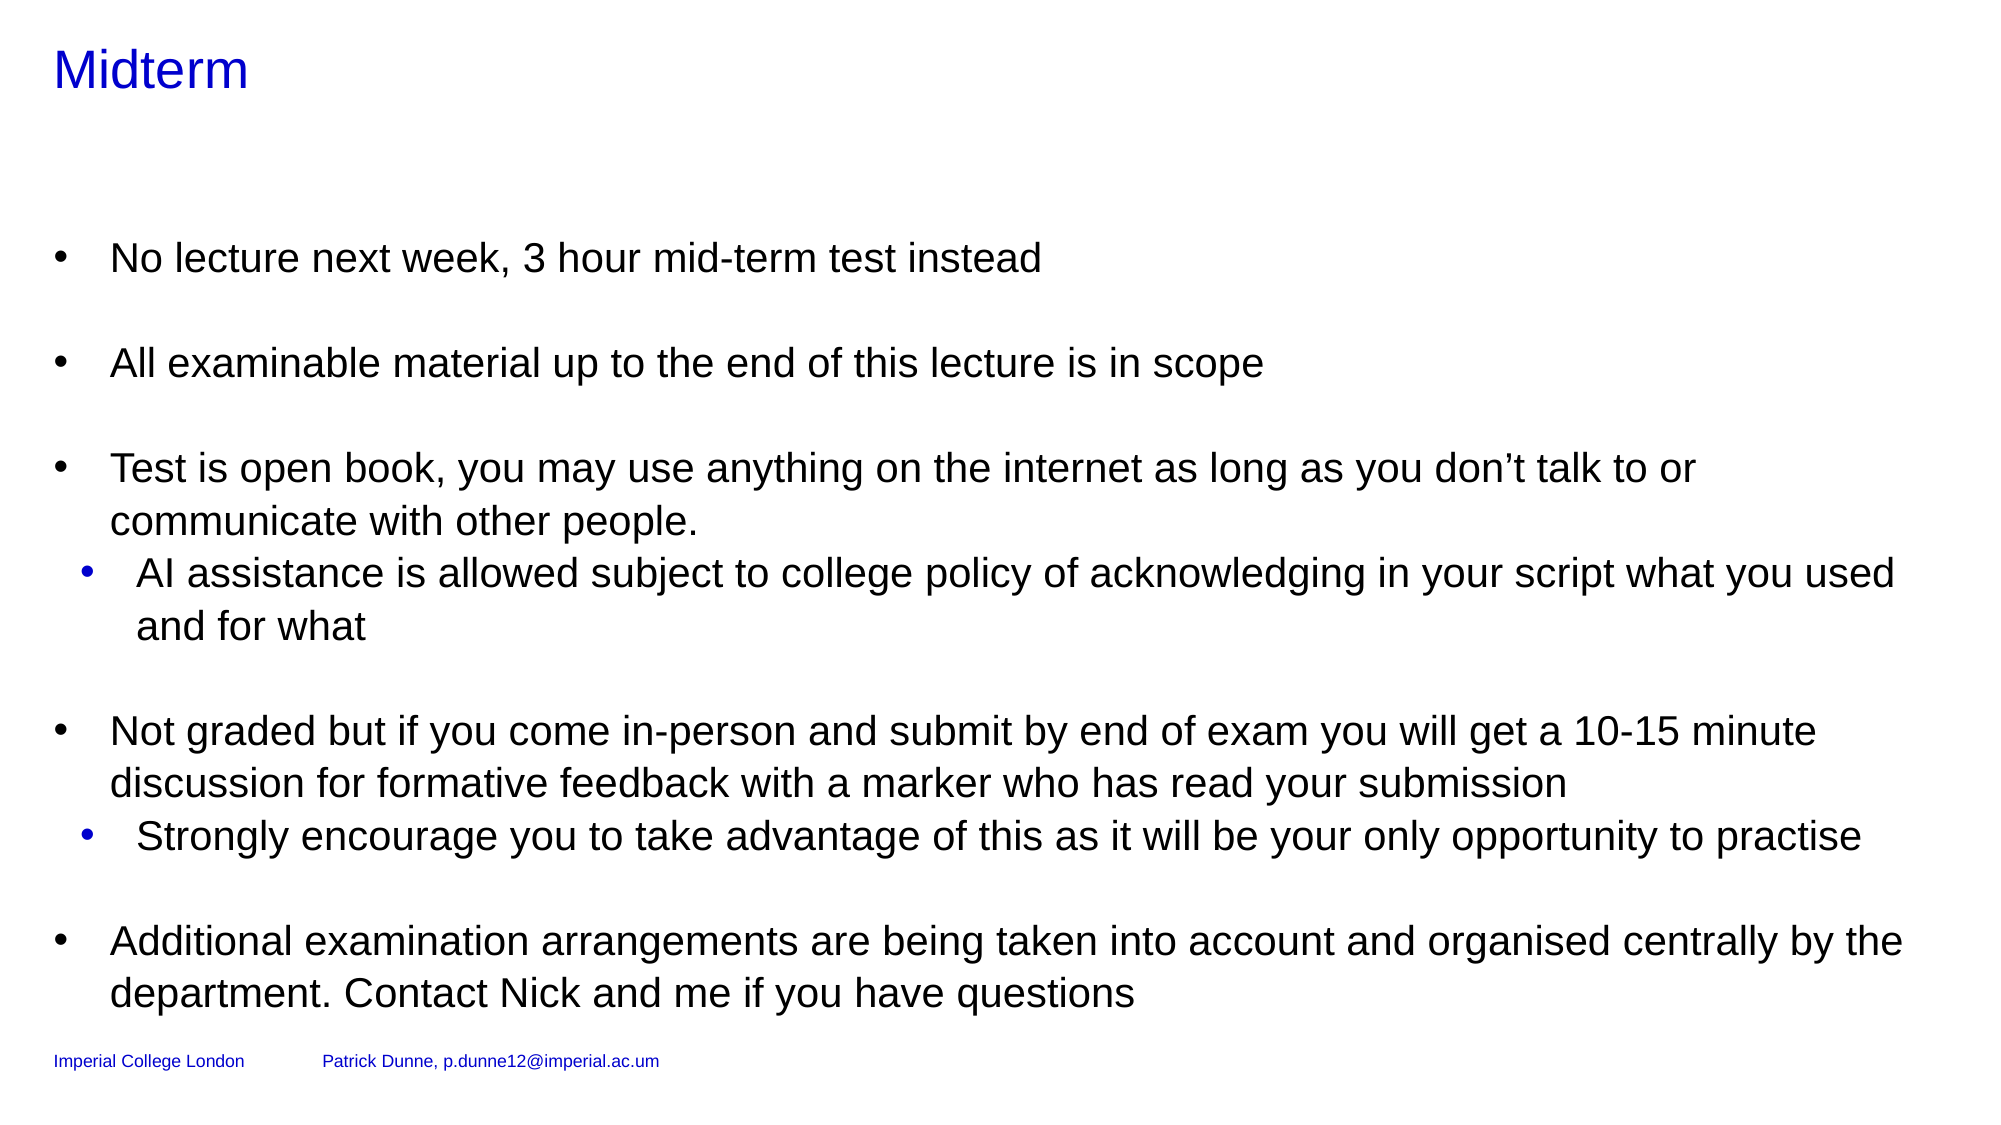

# Midterm

No lecture next week, 3 hour mid-term test instead

All examinable material up to the end of this lecture is in scope

Test is open book, you may use anything on the internet as long as you don’t talk to or communicate with other people.
AI assistance is allowed subject to college policy of acknowledging in your script what you used and for what

Not graded but if you come in-person and submit by end of exam you will get a 10-15 minute discussion for formative feedback with a marker who has read your submission
Strongly encourage you to take advantage of this as it will be your only opportunity to practise

Additional examination arrangements are being taken into account and organised centrally by the department. Contact Nick and me if you have questions
Patrick Dunne, p.dunne12@imperial.ac.um